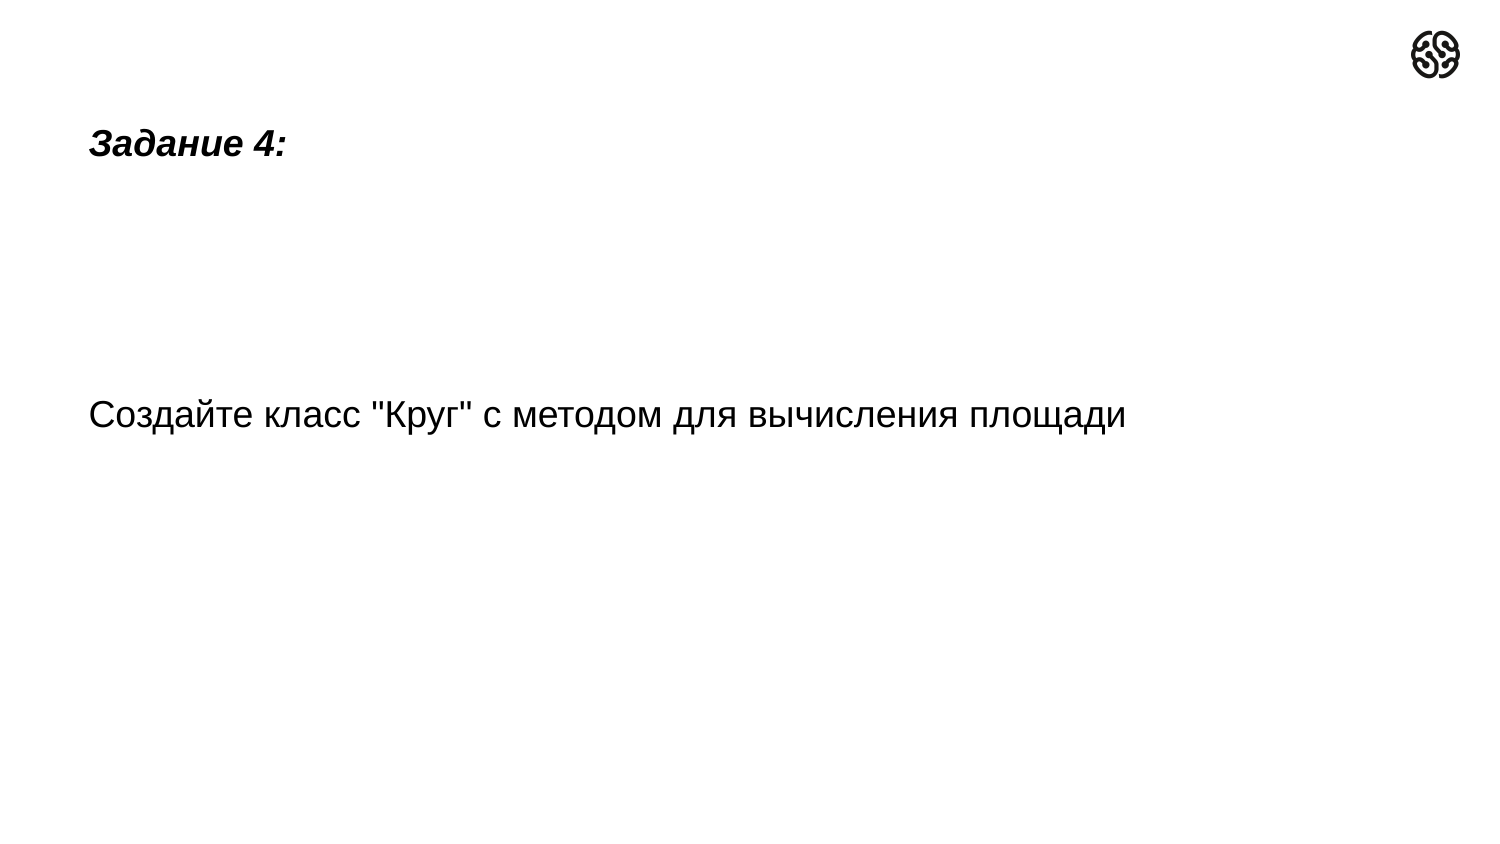

Задание 4:

Создайте класс "Круг" с методом для вычисления площади